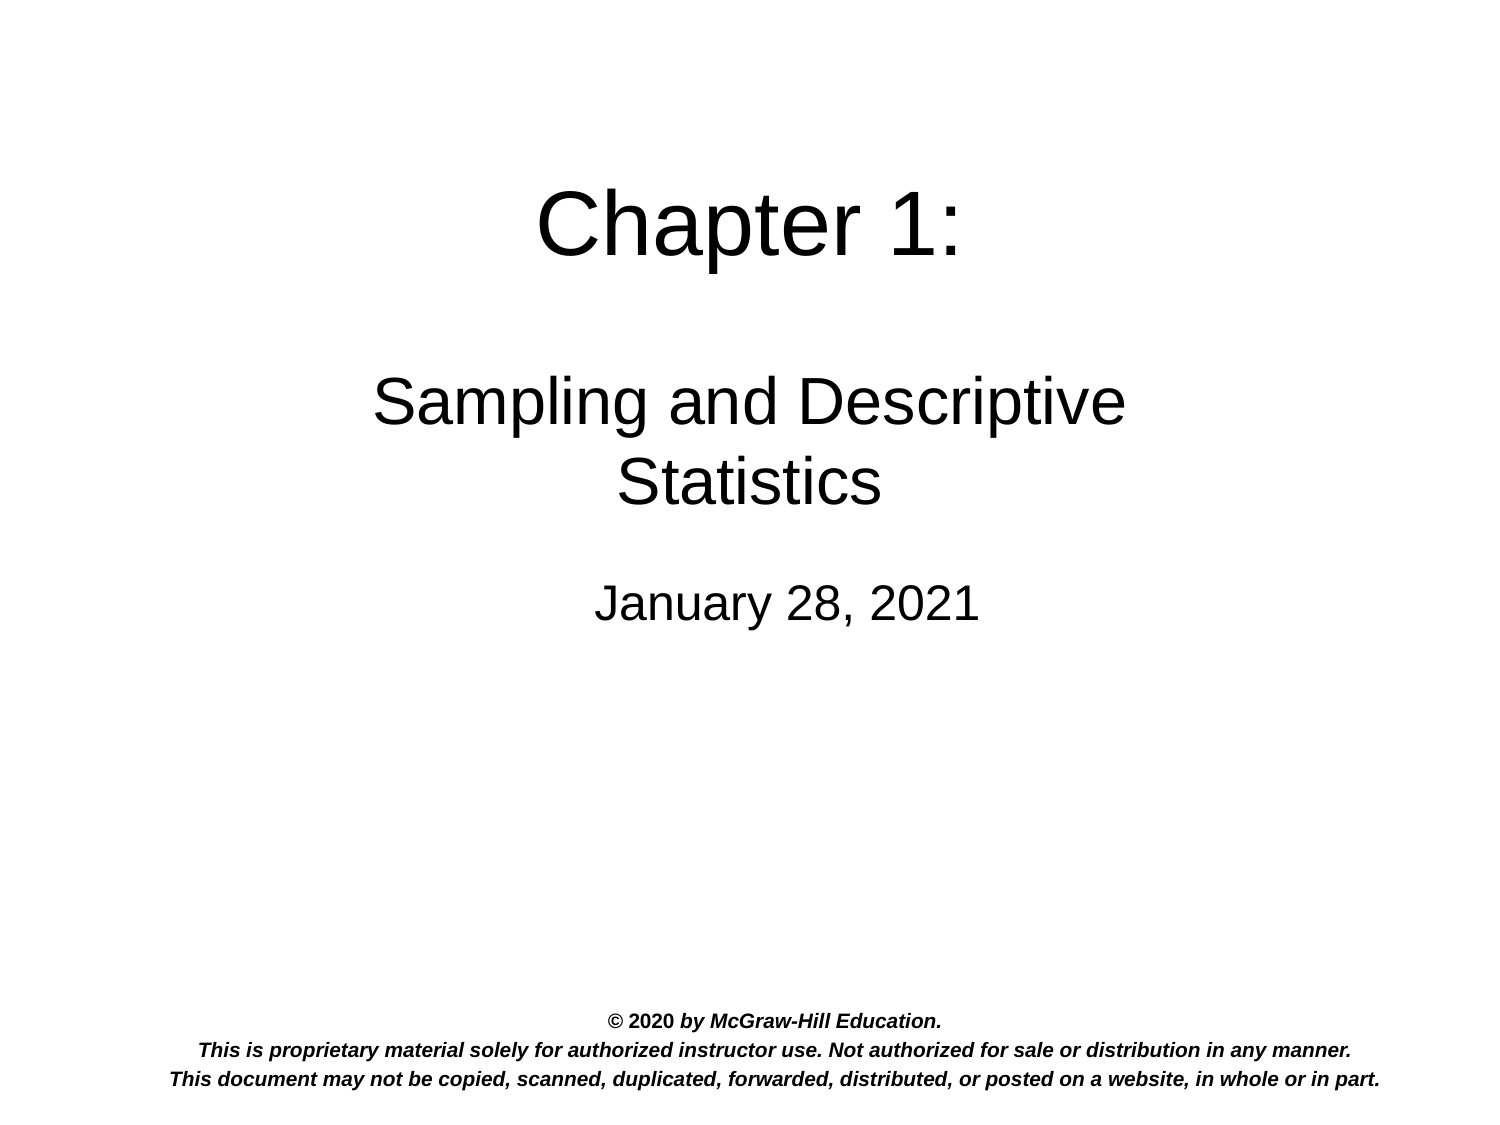

# Chapter 1:
Sampling and Descriptive Statistics
January 28, 2021
© 2020 by McGraw-Hill Education.
This is proprietary material solely for authorized instructor use. Not authorized for sale or distribution in any manner.
This document may not be copied, scanned, duplicated, forwarded, distributed, or posted on a website, in whole or in part.